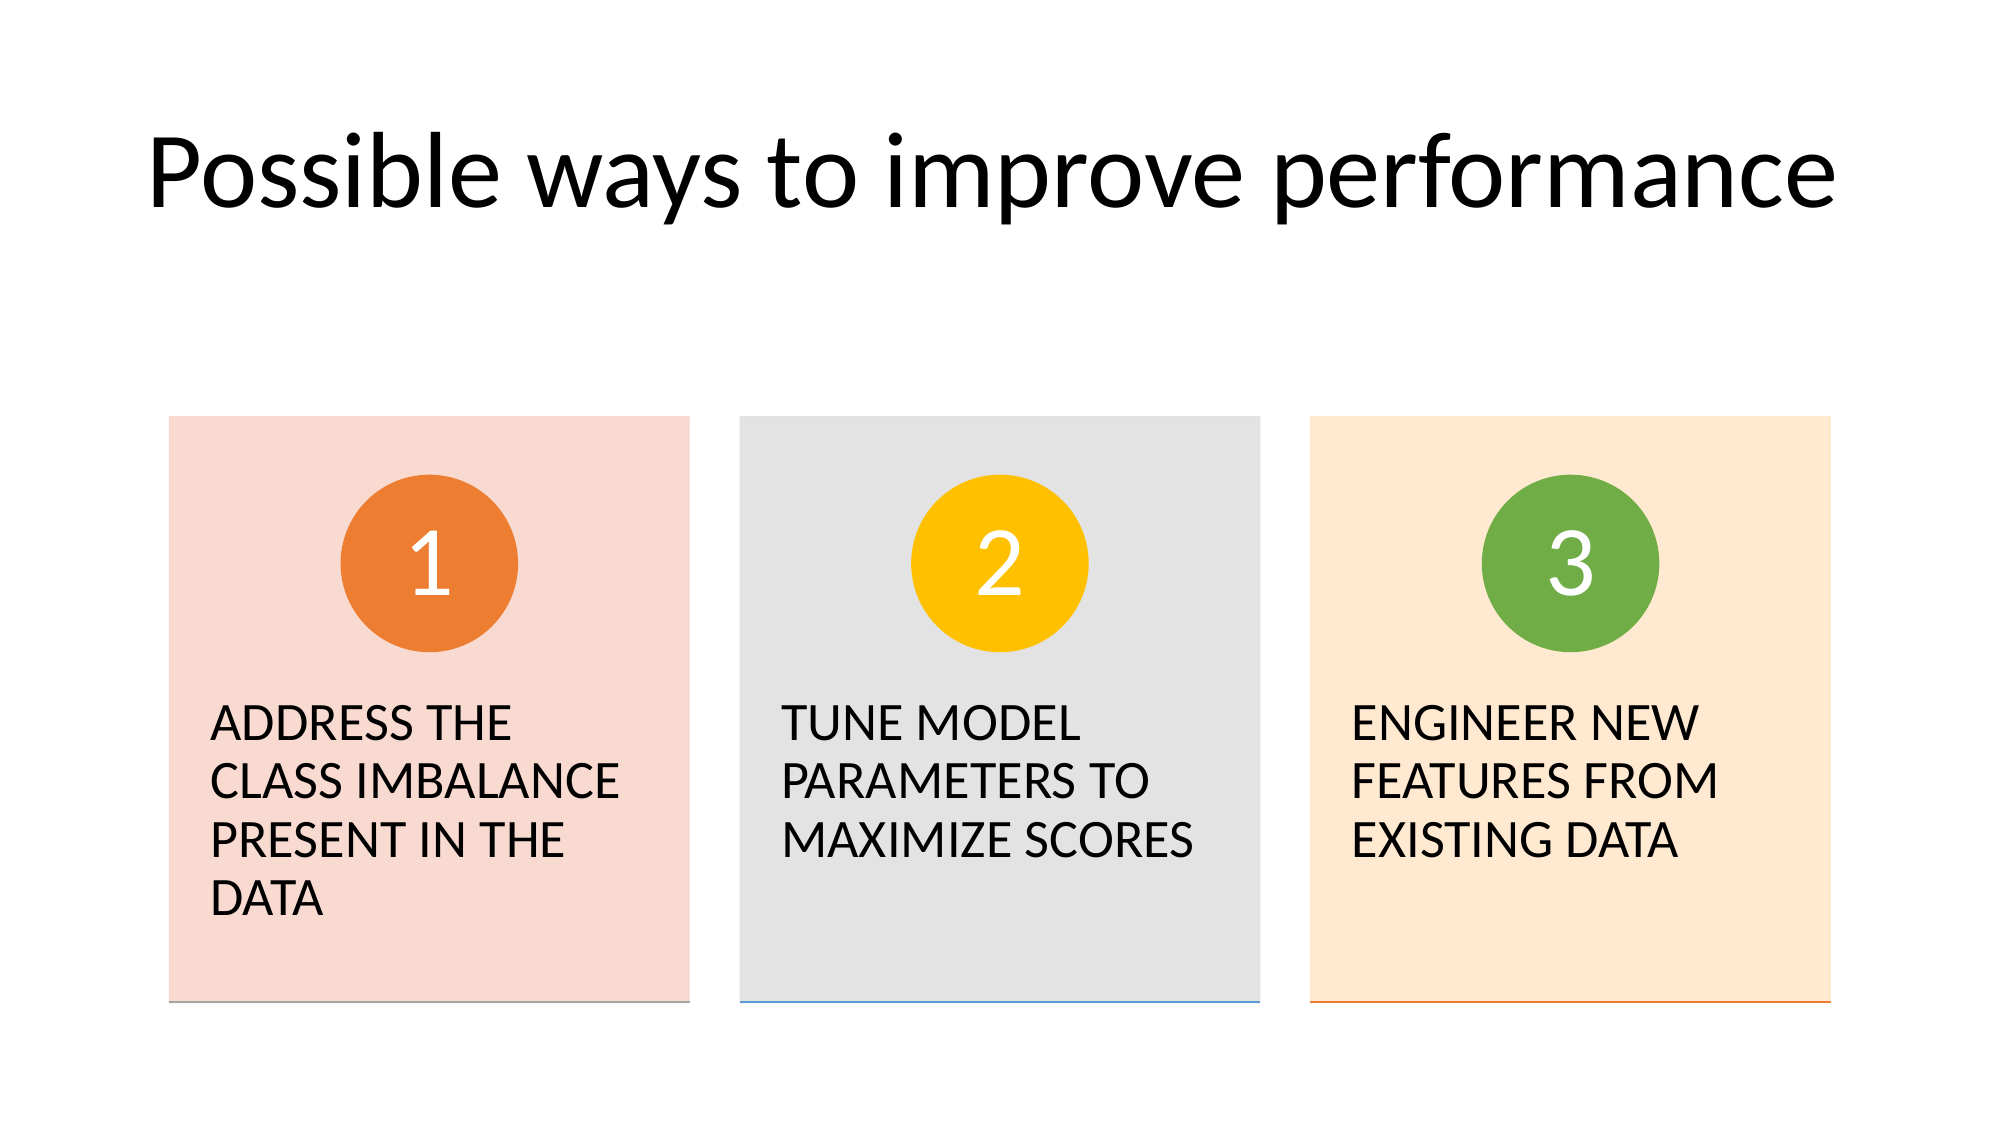

Possible ways to improve performance
Address the class imbalance present in the data
1
Tune model parameters to maximize scores
2
Engineer new features from existing data
3